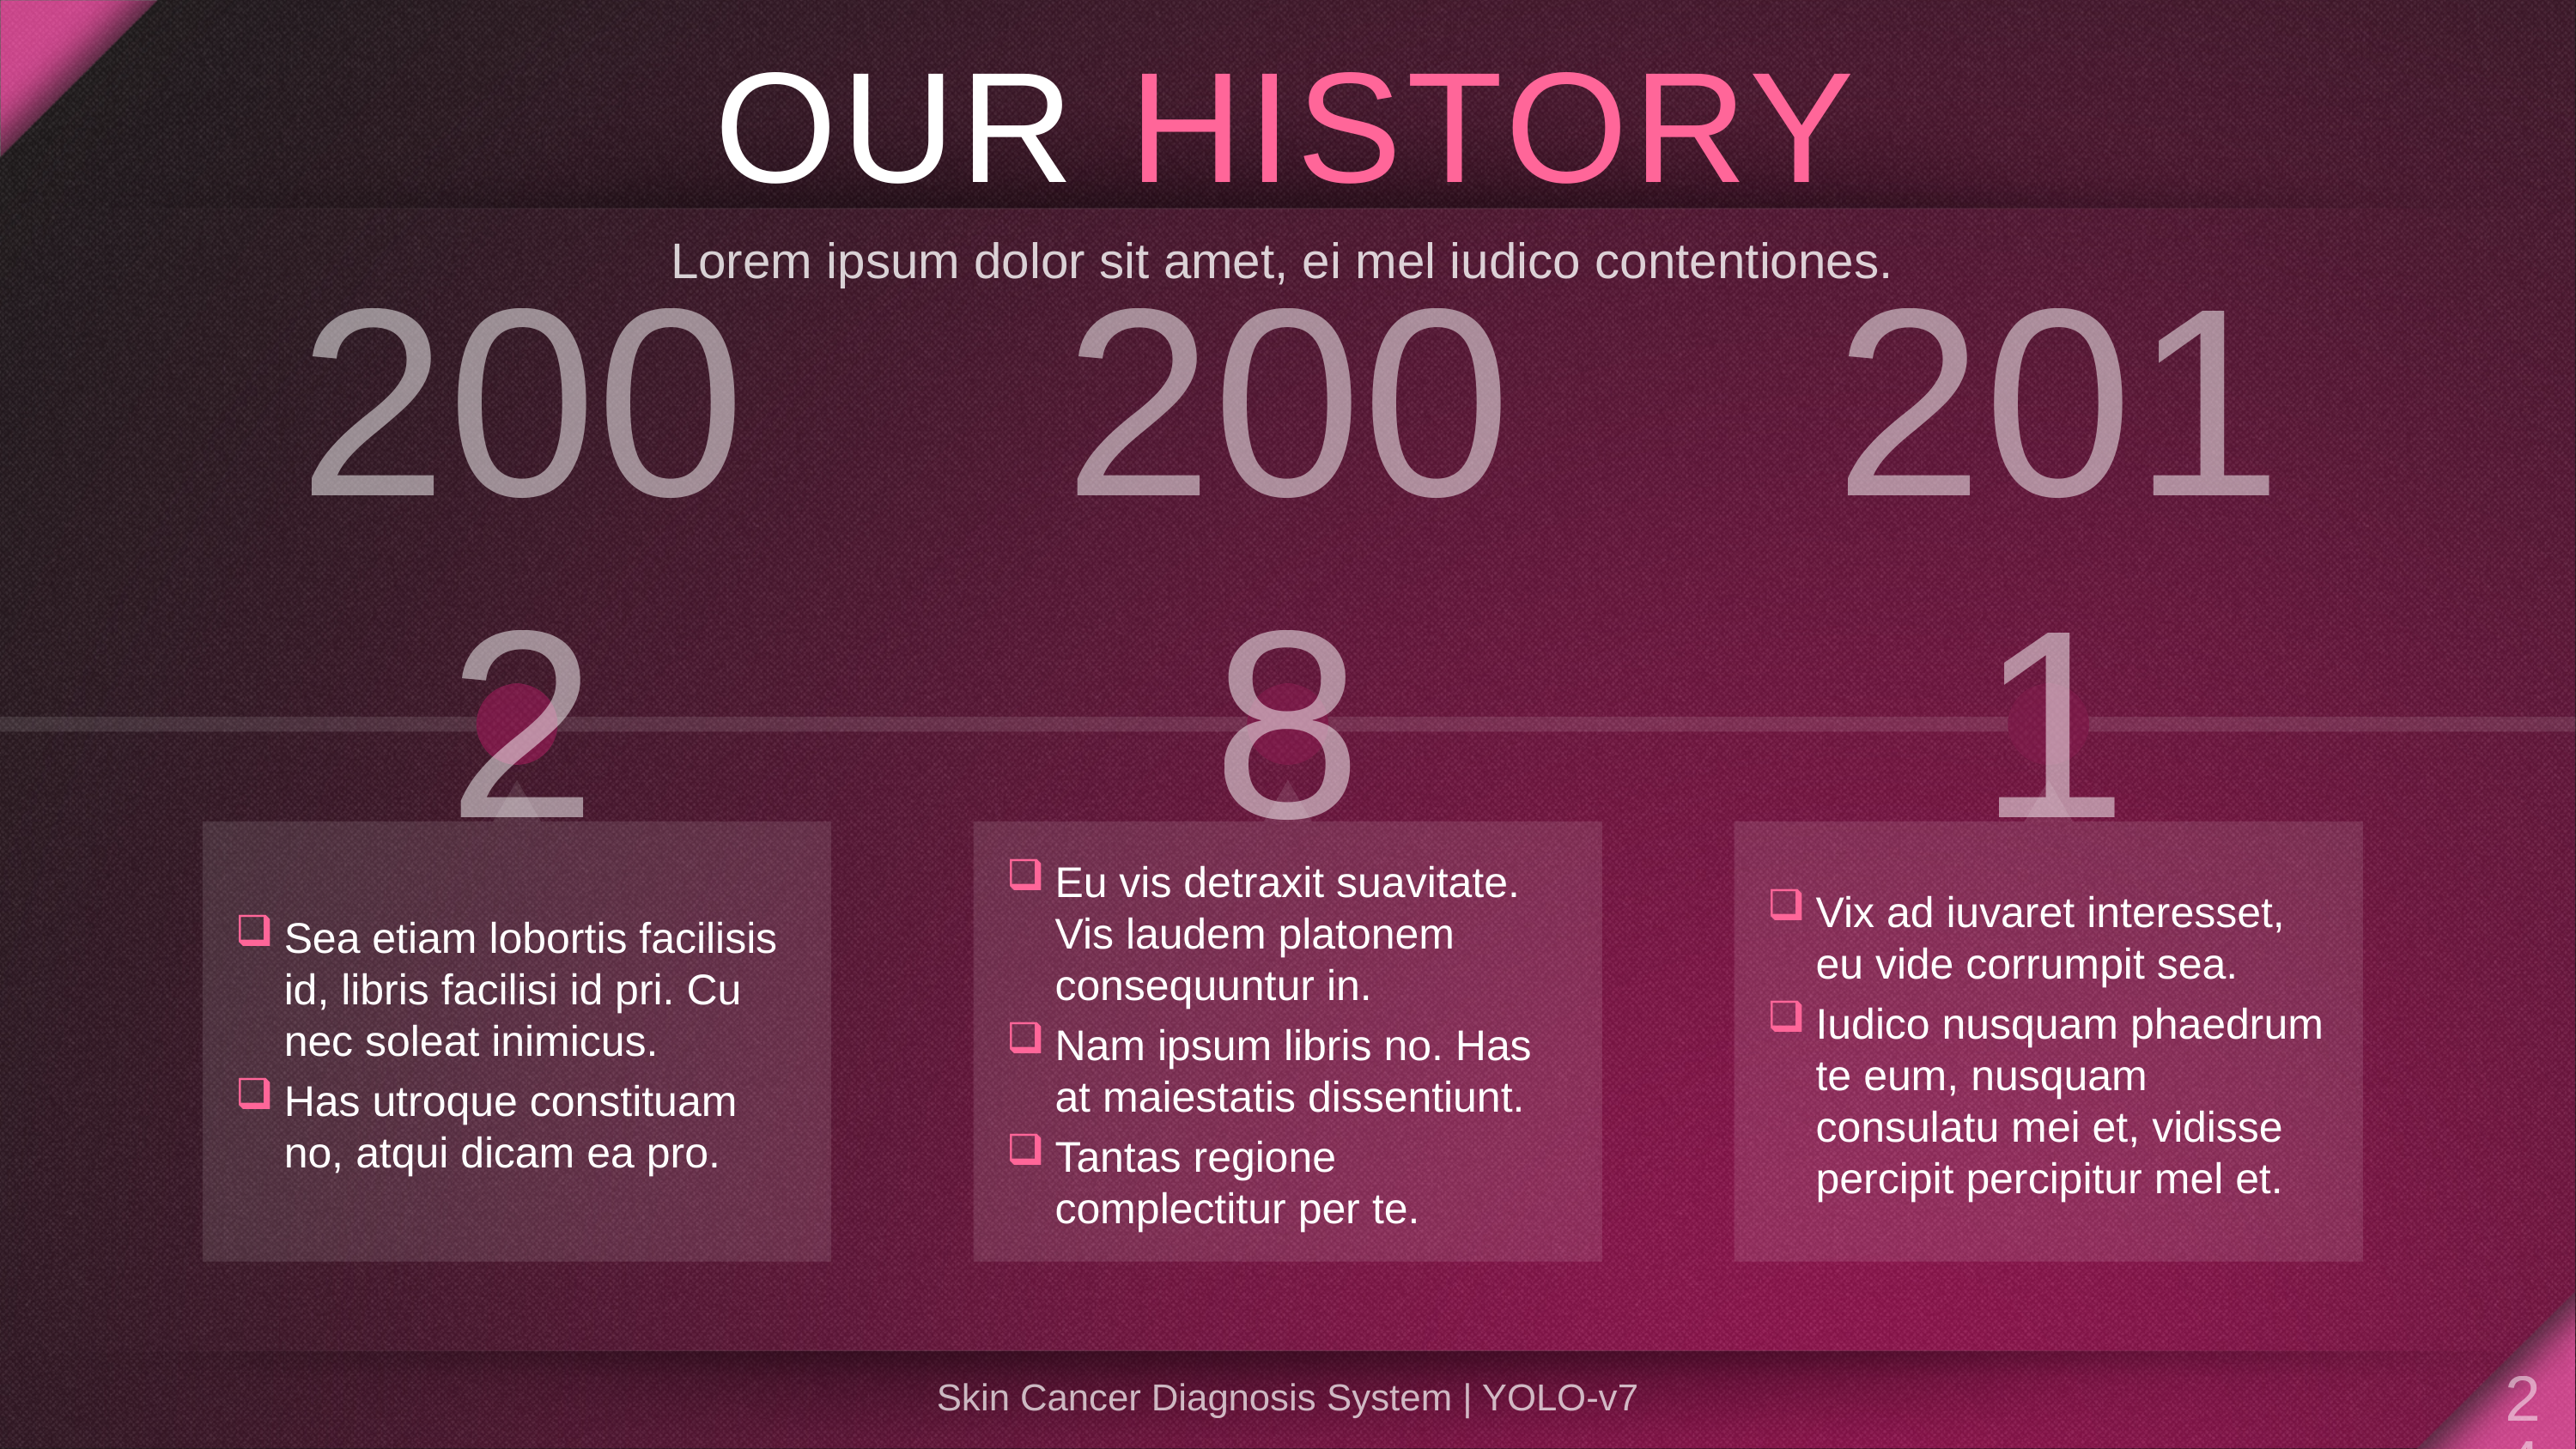

# OUR HISTORY
Lorem ipsum dolor sit amet, ei mel iudico contentiones.
2002
2008
2011
Sea etiam lobortis facilisis id, libris facilisi id pri. Cu nec soleat inimicus.
Has utroque constituam no, atqui dicam ea pro.
Eu vis detraxit suavitate. Vis laudem platonem consequuntur in.
Nam ipsum libris no. Has at maiestatis dissentiunt.
Tantas regione complectitur per te.
Vix ad iuvaret interesset, eu vide corrumpit sea.
Iudico nusquam phaedrum te eum, nusquam consulatu mei et, vidisse percipit percipitur mel et.
24
Skin Cancer Diagnosis System | YOLO-v7